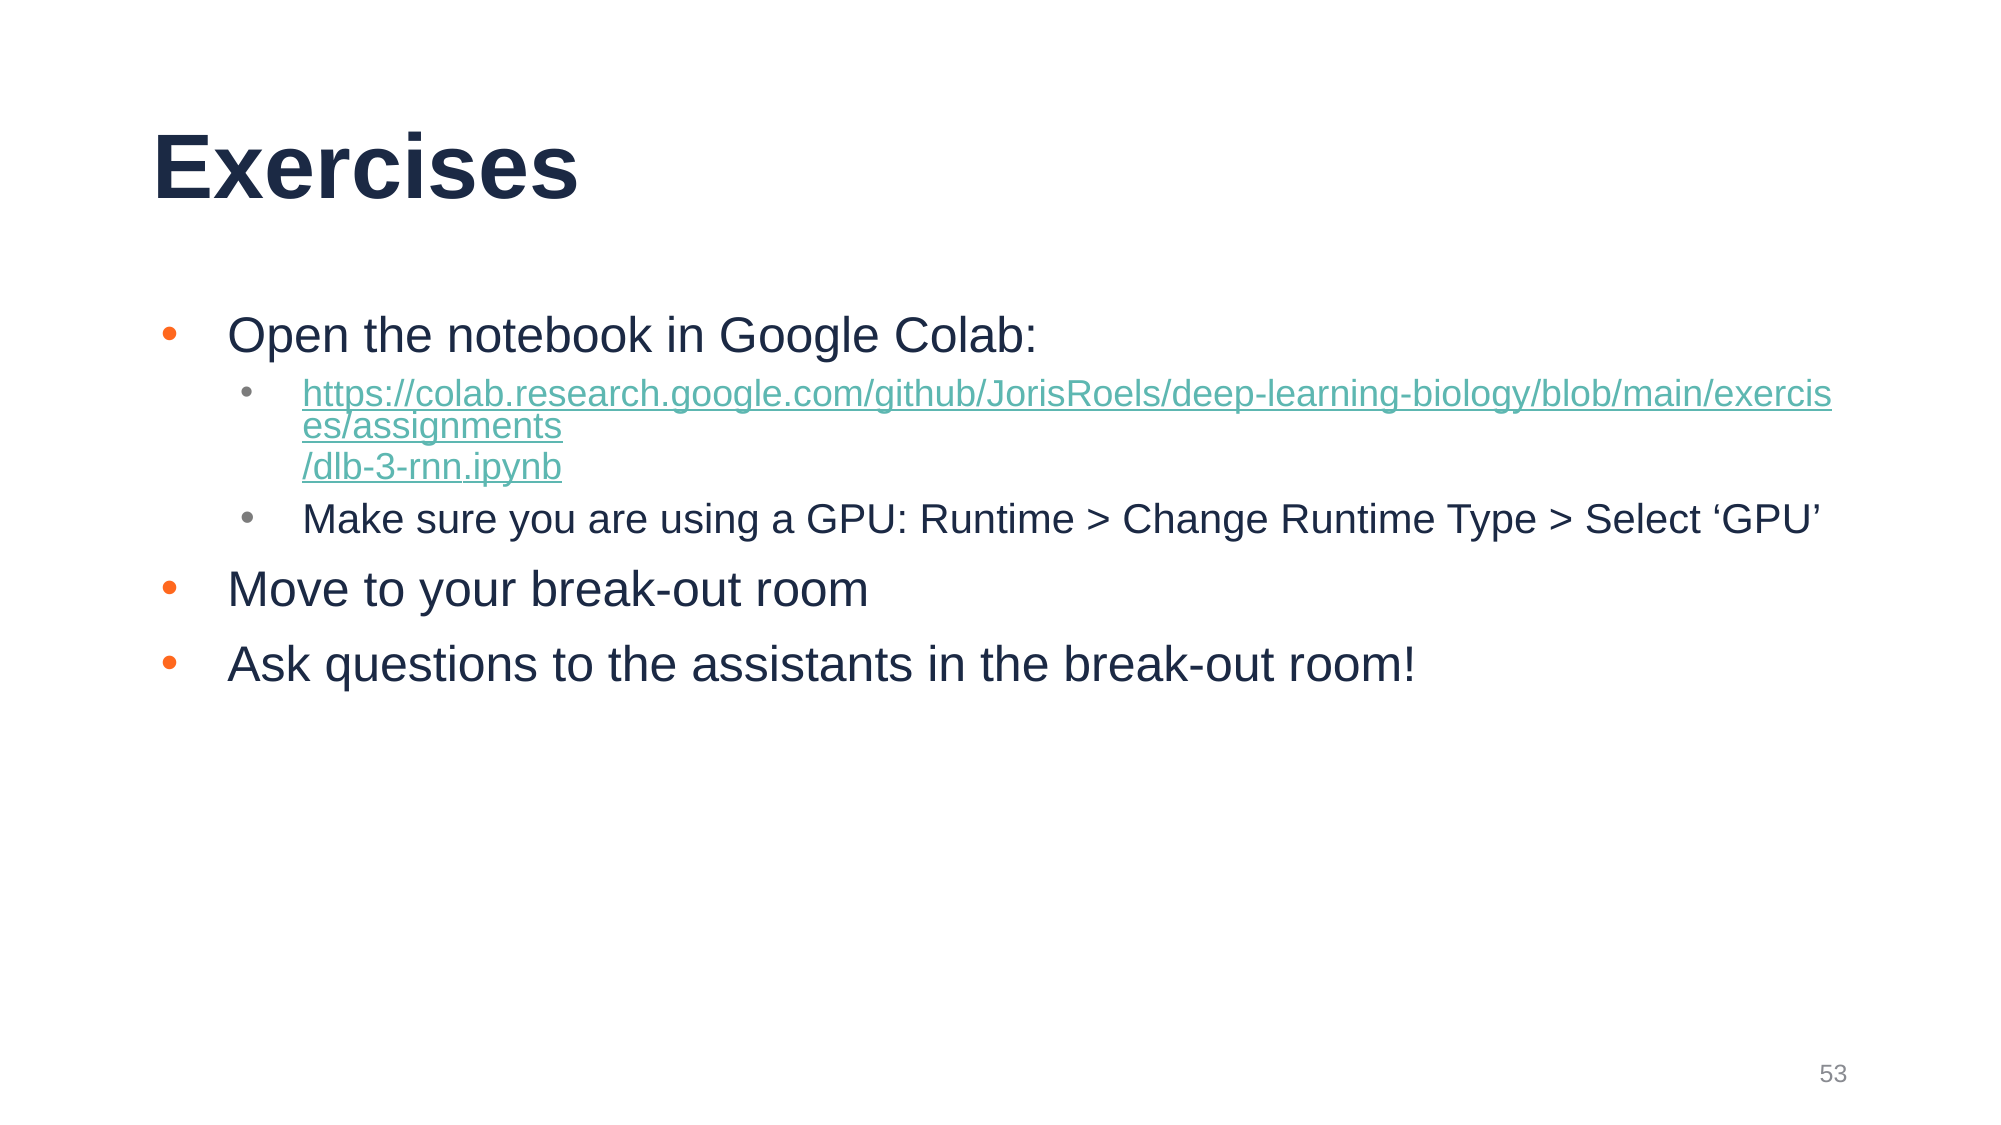

# Exercises
Open the notebook in Google Colab:
https://colab.research.google.com/github/JorisRoels/deep-learning-biology/blob/main/exercises/assignments/dlb-3-rnn.ipynb
Make sure you are using a GPU: Runtime > Change Runtime Type > Select ‘GPU’
Move to your break-out room
Ask questions to the assistants in the break-out room!

53